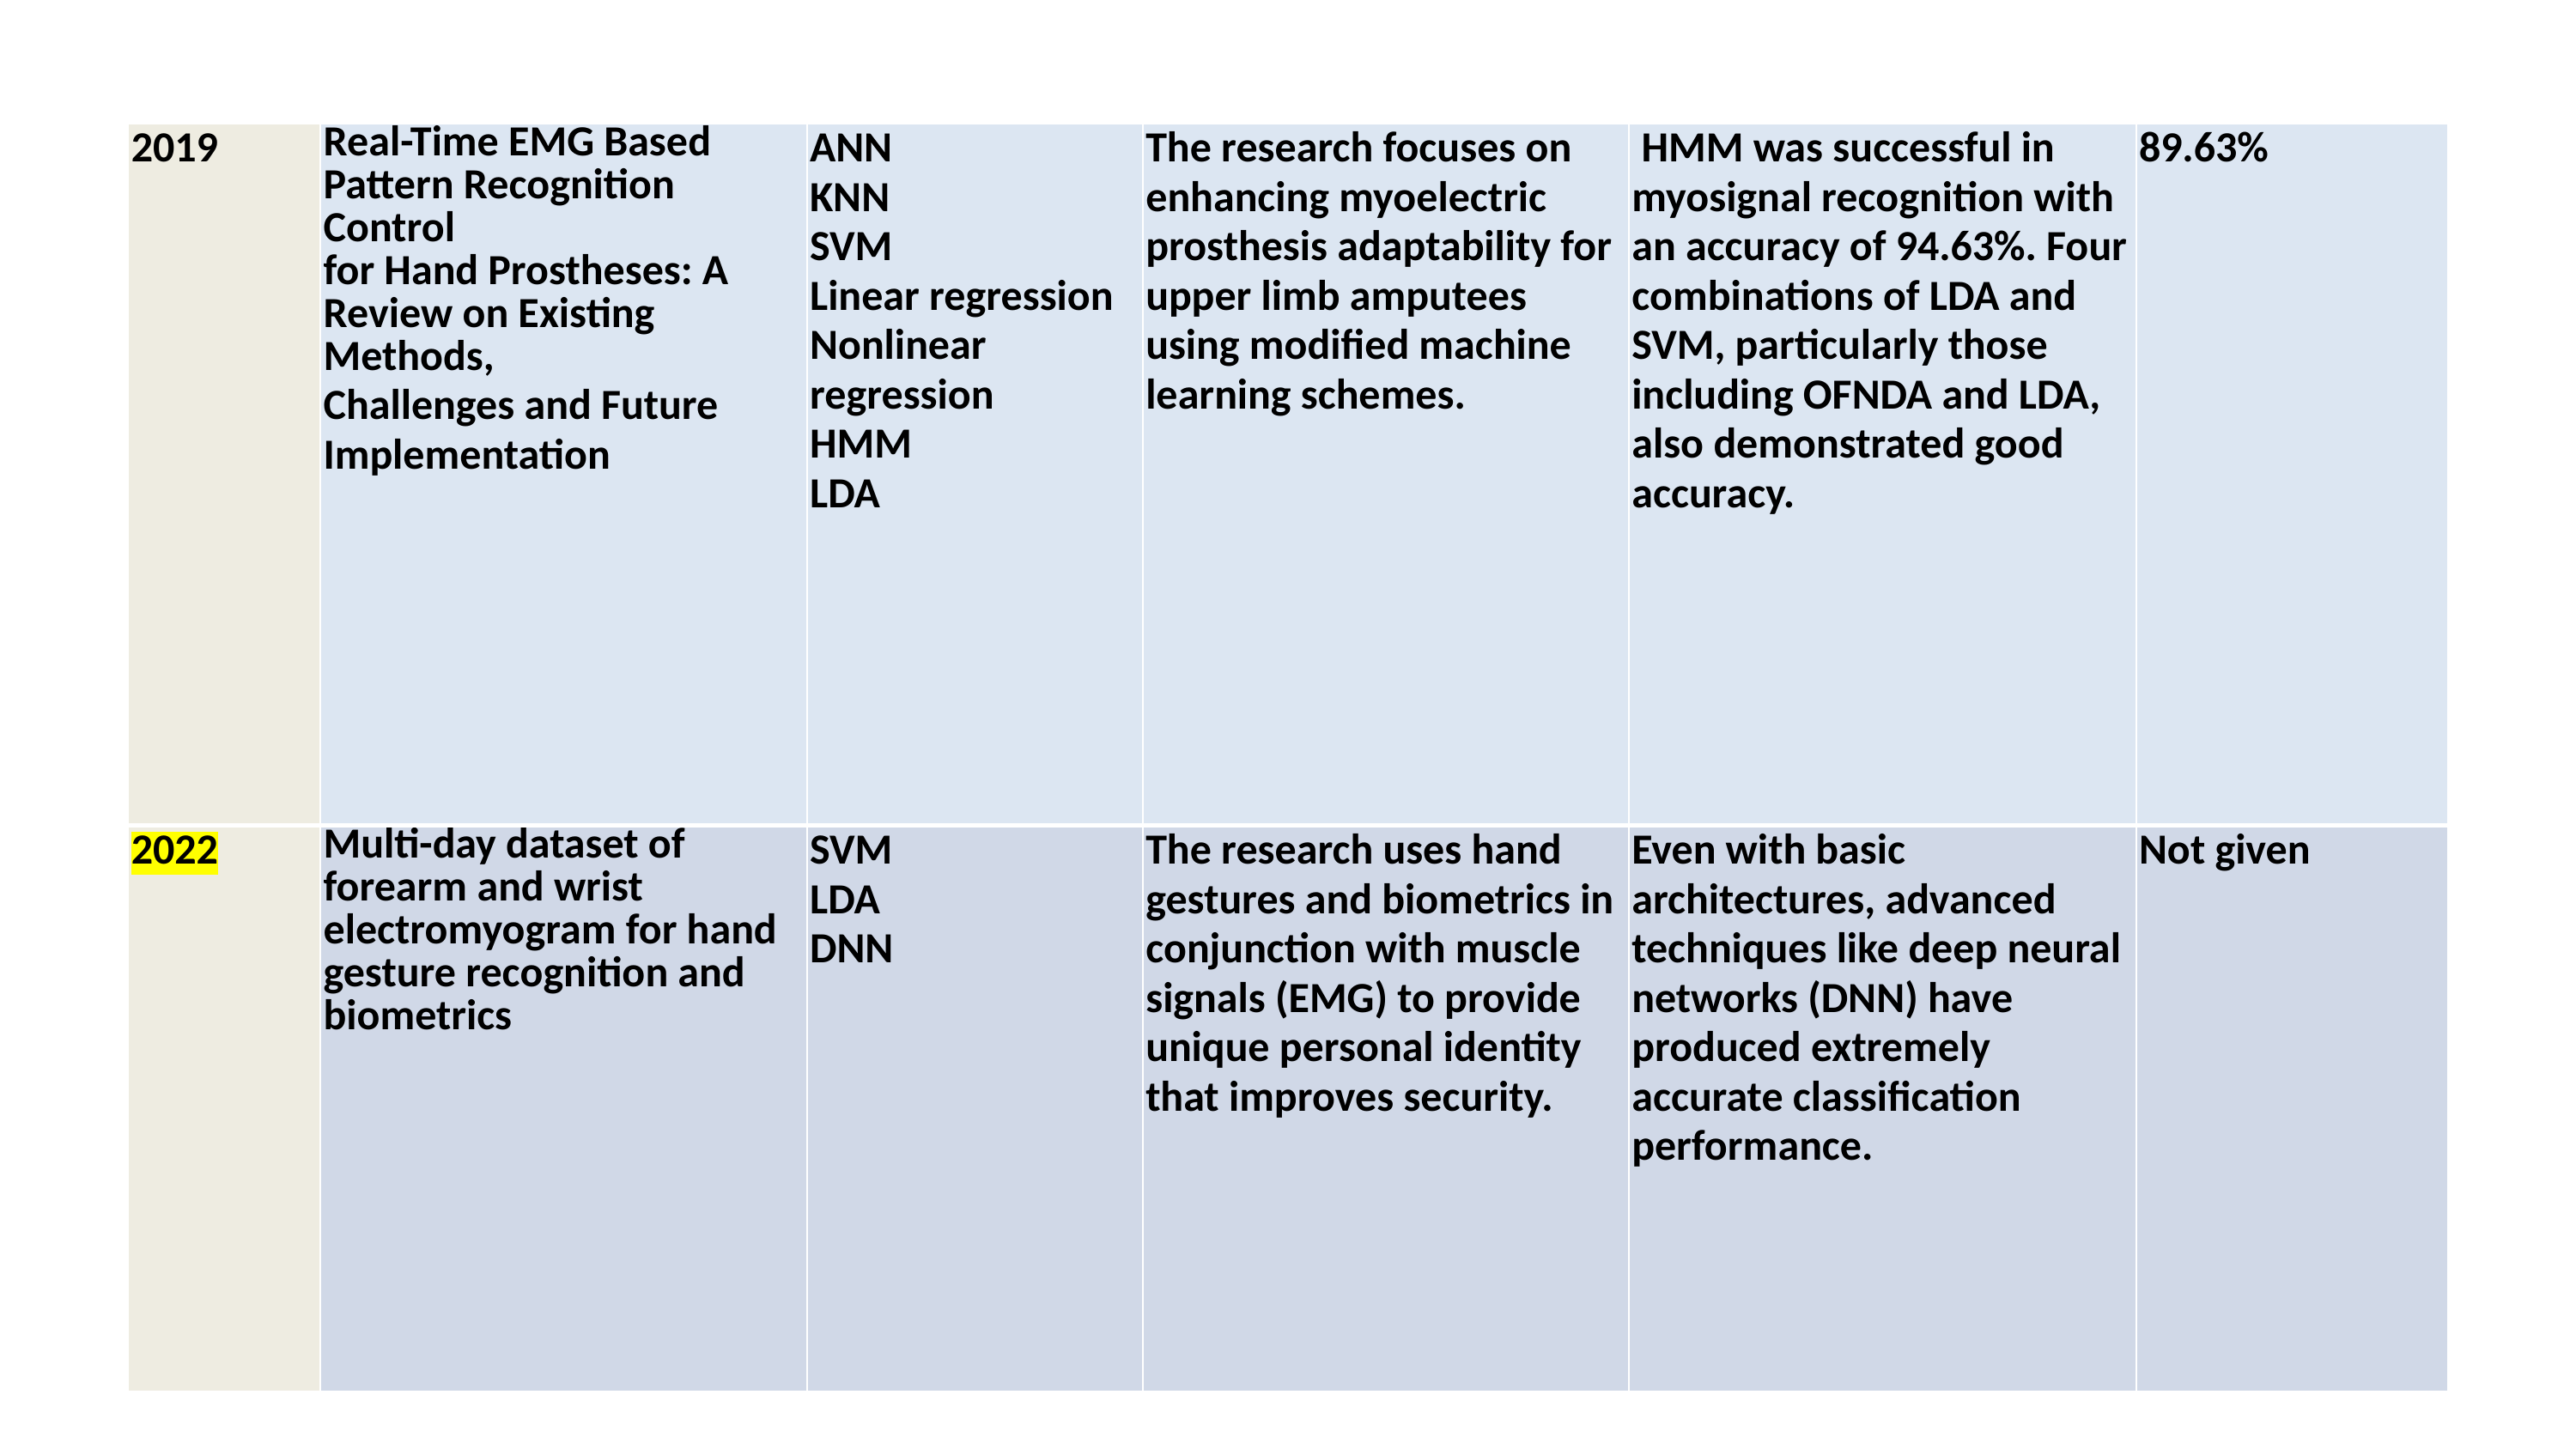

| 2019 | Real-Time EMG Based Pattern Recognition Control for Hand Prostheses: A Review on Existing Methods, Challenges and Future Implementation | ANN KNN SVM Linear regression Nonlinear regression HMM LDA | The research focuses on enhancing myoelectric prosthesis adaptability for upper limb amputees using modified machine learning schemes. | HMM was successful in myosignal recognition with an accuracy of 94.63%. Four combinations of LDA and SVM, particularly those including OFNDA and LDA, also demonstrated good accuracy. | 89.63% |
| --- | --- | --- | --- | --- | --- |
| 2022 | Multi-day dataset of forearm and wrist electromyogram for hand gesture recognition and biometrics | SVM LDA DNN | The research uses hand gestures and biometrics in conjunction with muscle signals (EMG) to provide unique personal identity that improves security. | Even with basic architectures, advanced techniques like deep neural networks (DNN) have produced extremely accurate classification performance. | Not given |